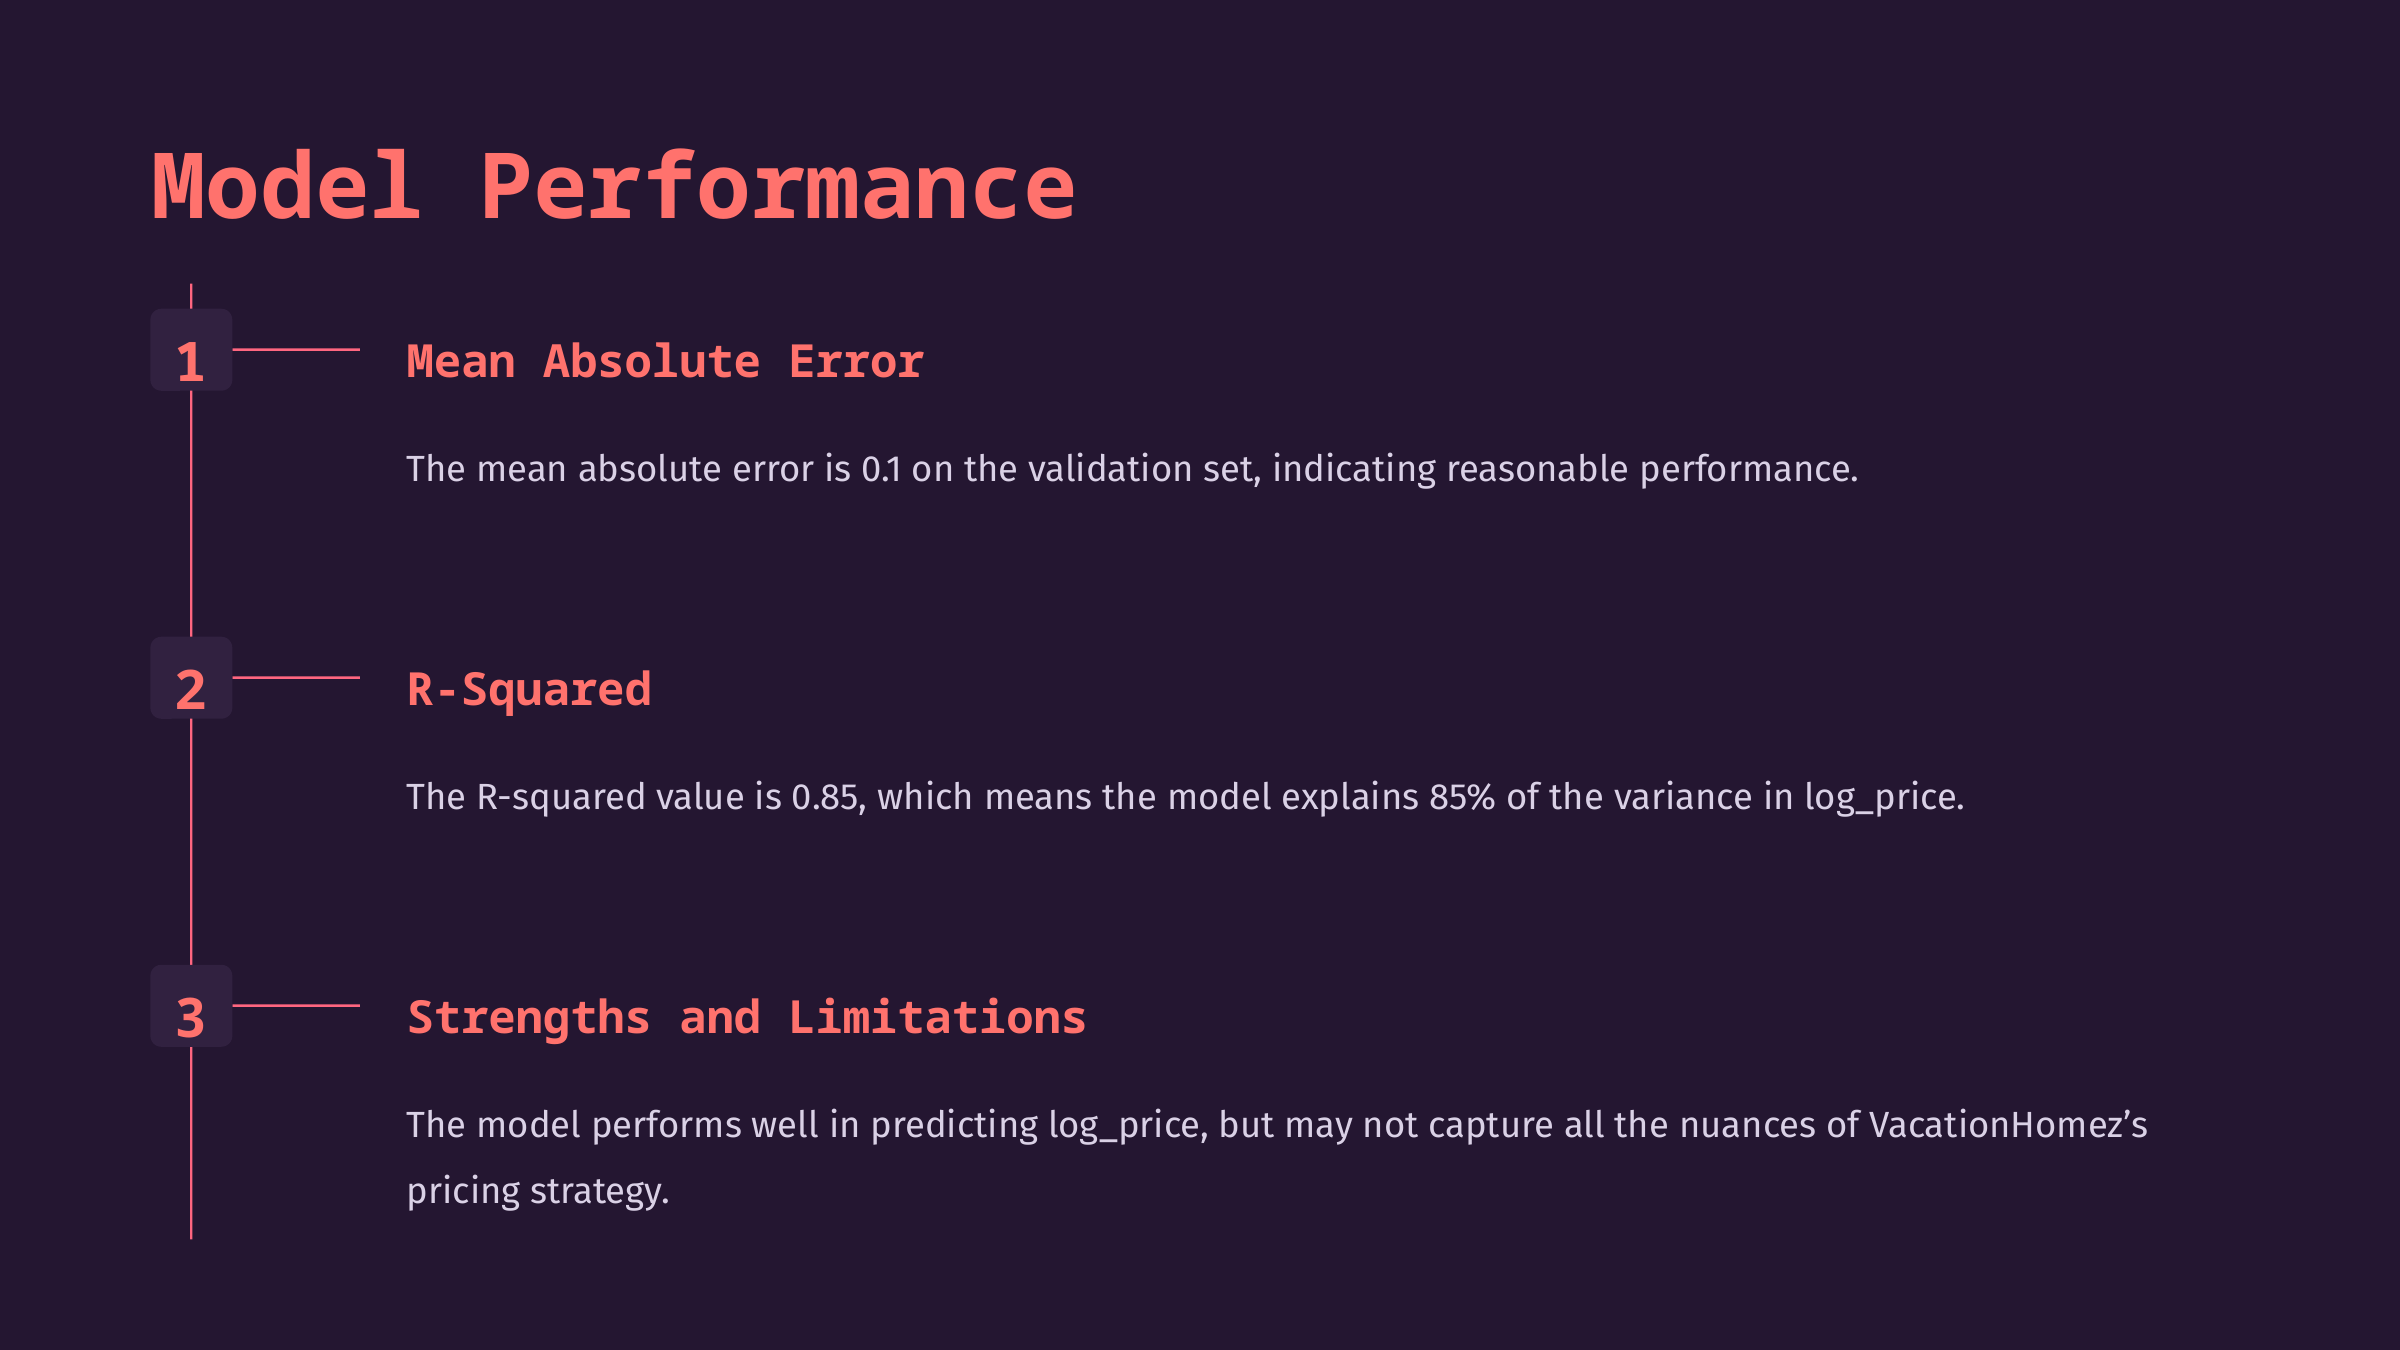

Model Performance

1
Mean Absolute Error

The mean absolute error is 0.1 on the validation set, indicating reasonable performance.

2
R-Squared

The R-squared value is 0.85, which means the model explains 85% of the variance in log_price.

3
Strengths and Limitations

The model performs well in predicting log_price, but may not capture all the nuances of VacationHomez’s pricing strategy.